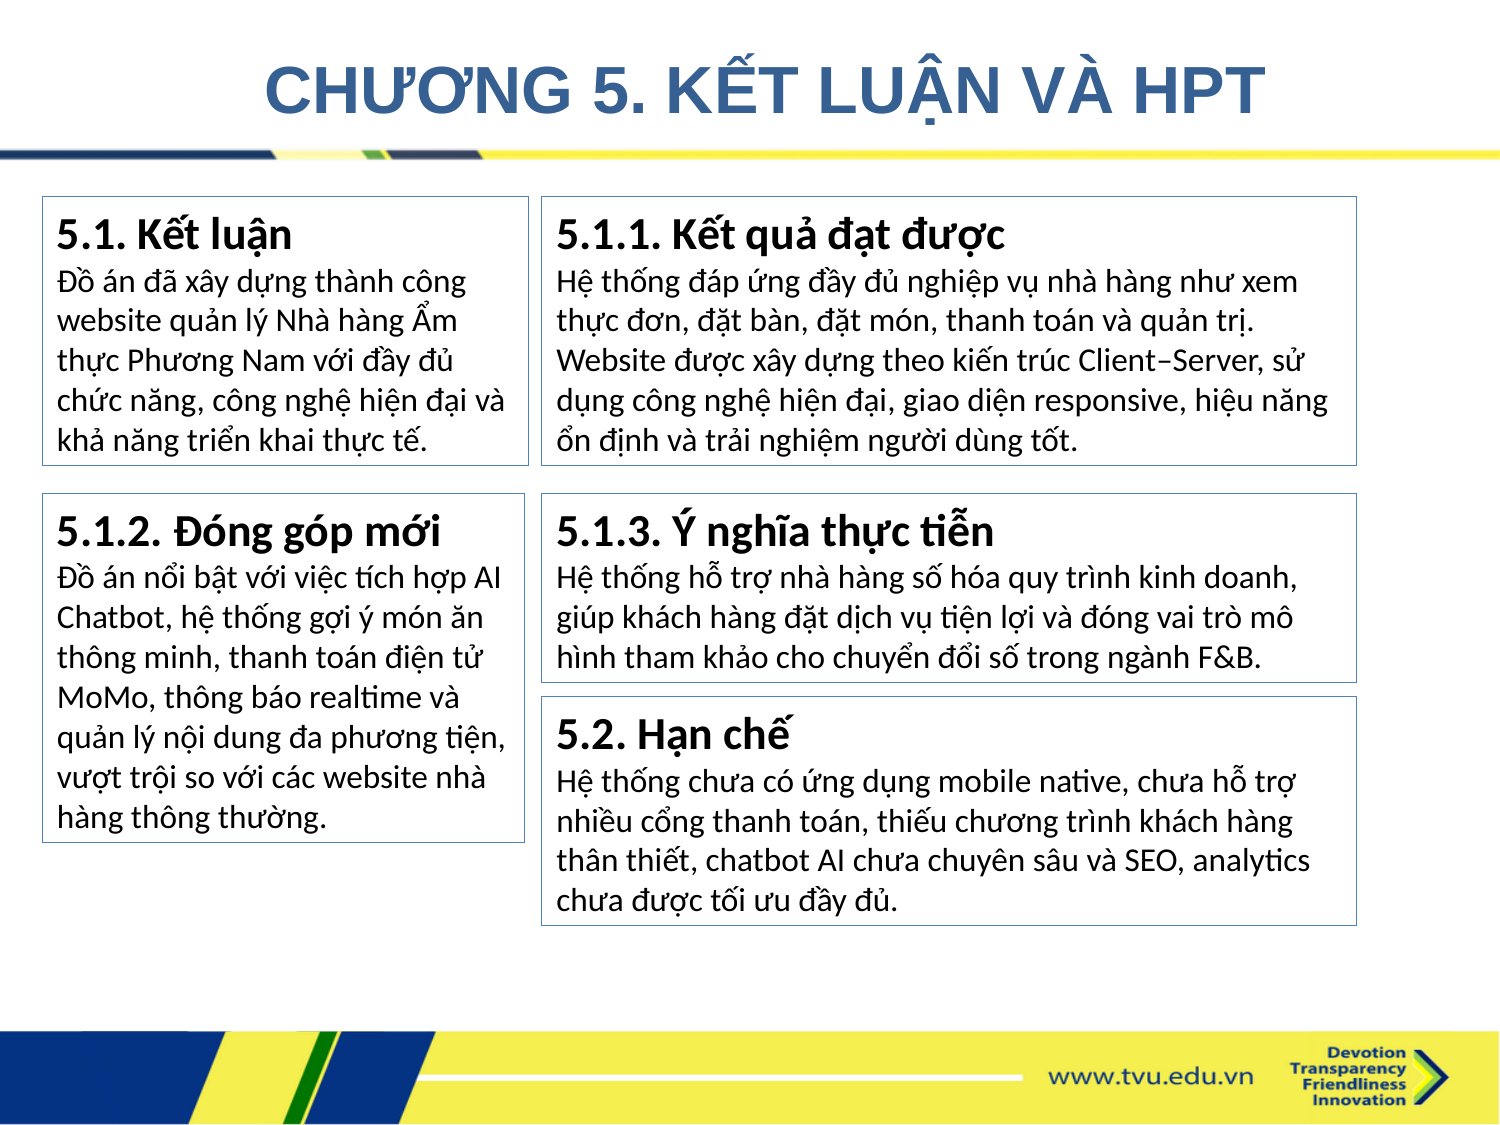

# CHƯƠNG 5. KẾT LUẬN VÀ HPT
5.1. Kết luận
Đồ án đã xây dựng thành công website quản lý Nhà hàng Ẩm thực Phương Nam với đầy đủ chức năng, công nghệ hiện đại và khả năng triển khai thực tế.
5.1.1. Kết quả đạt được
Hệ thống đáp ứng đầy đủ nghiệp vụ nhà hàng như xem thực đơn, đặt bàn, đặt món, thanh toán và quản trị. Website được xây dựng theo kiến trúc Client–Server, sử dụng công nghệ hiện đại, giao diện responsive, hiệu năng ổn định và trải nghiệm người dùng tốt.
5.1.2. Đóng góp mới
Đồ án nổi bật với việc tích hợp AI Chatbot, hệ thống gợi ý món ăn thông minh, thanh toán điện tử MoMo, thông báo realtime và quản lý nội dung đa phương tiện, vượt trội so với các website nhà hàng thông thường.
5.1.3. Ý nghĩa thực tiễn
Hệ thống hỗ trợ nhà hàng số hóa quy trình kinh doanh, giúp khách hàng đặt dịch vụ tiện lợi và đóng vai trò mô hình tham khảo cho chuyển đổi số trong ngành F&B.
5.2. Hạn chế
Hệ thống chưa có ứng dụng mobile native, chưa hỗ trợ nhiều cổng thanh toán, thiếu chương trình khách hàng thân thiết, chatbot AI chưa chuyên sâu và SEO, analytics chưa được tối ưu đầy đủ.